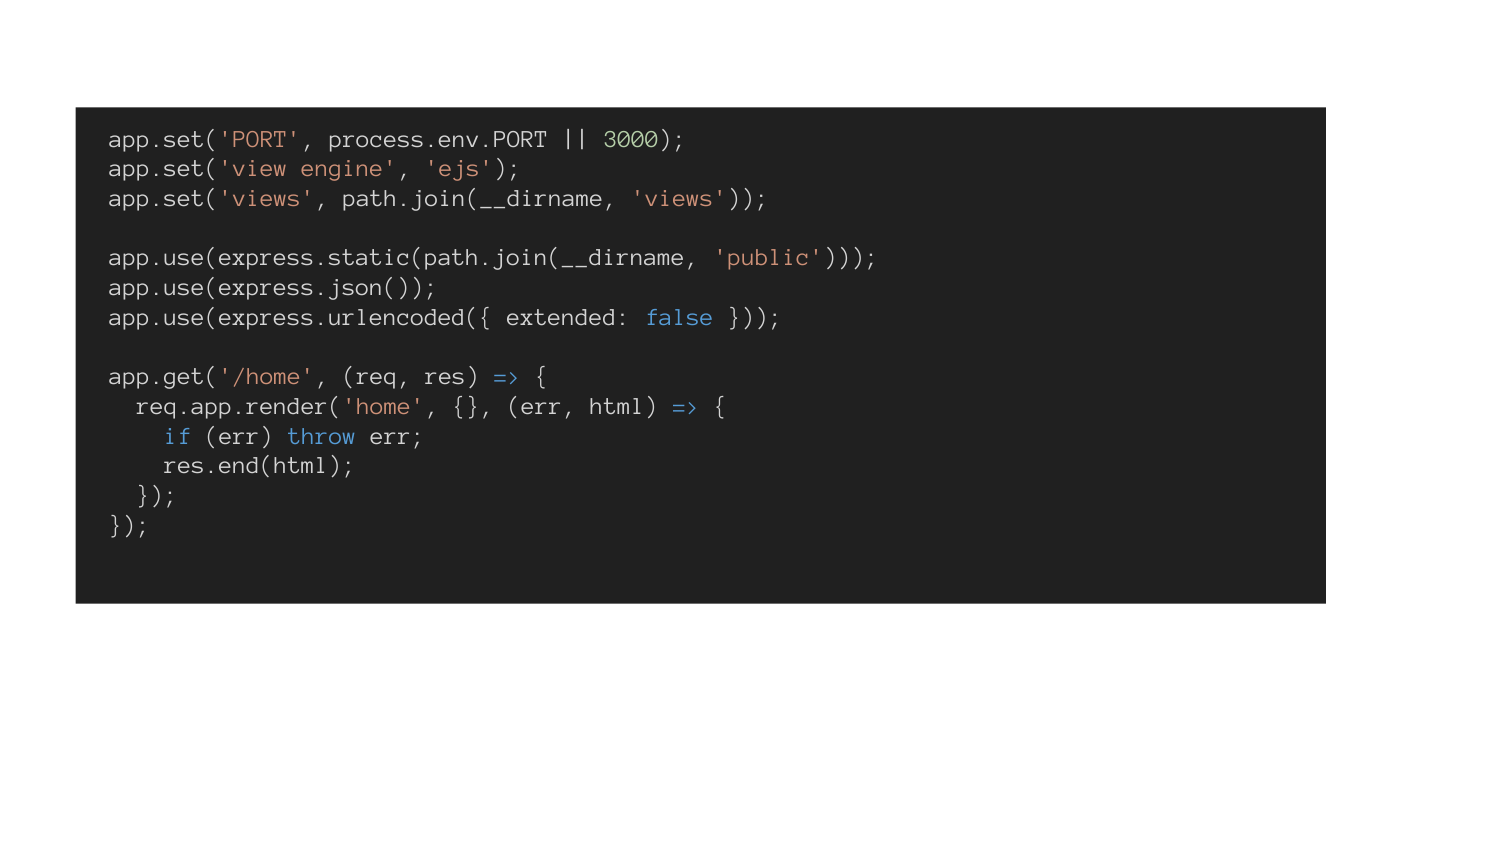

app.set('PORT', process.env.PORT || 3000);
app.set('view engine', 'ejs');
app.set('views', path.join(__dirname, 'views'));

app.use(express.static(path.join(__dirname, 'public')));
app.use(express.json());
app.use(express.urlencoded({ extended: false }));

app.get('/home', (req, res) => {
  req.app.render('home', {}, (err, html) => {
    if (err) throw err;
    res.end(html);
  });
});